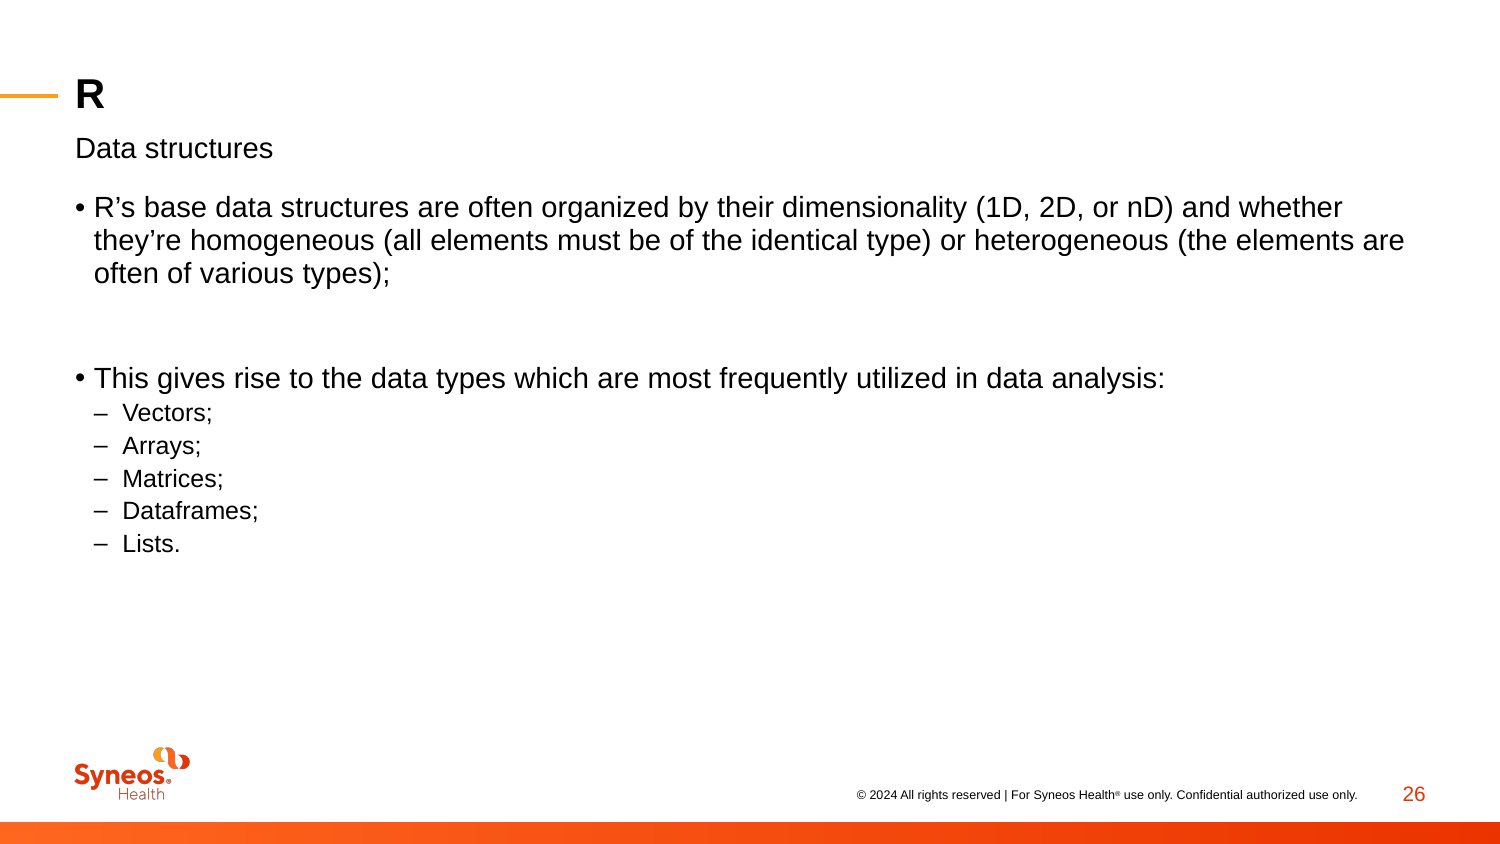

# R
Data structures
R’s base data structures are often organized by their dimensionality (1D, 2D, or nD) and whether they’re homogeneous (all elements must be of the identical type) or heterogeneous (the elements are often of various types);

This gives rise to the data types which are most frequently utilized in data analysis:​
Vectors;
Arrays;
Matrices;
Dataframes;
Lists.